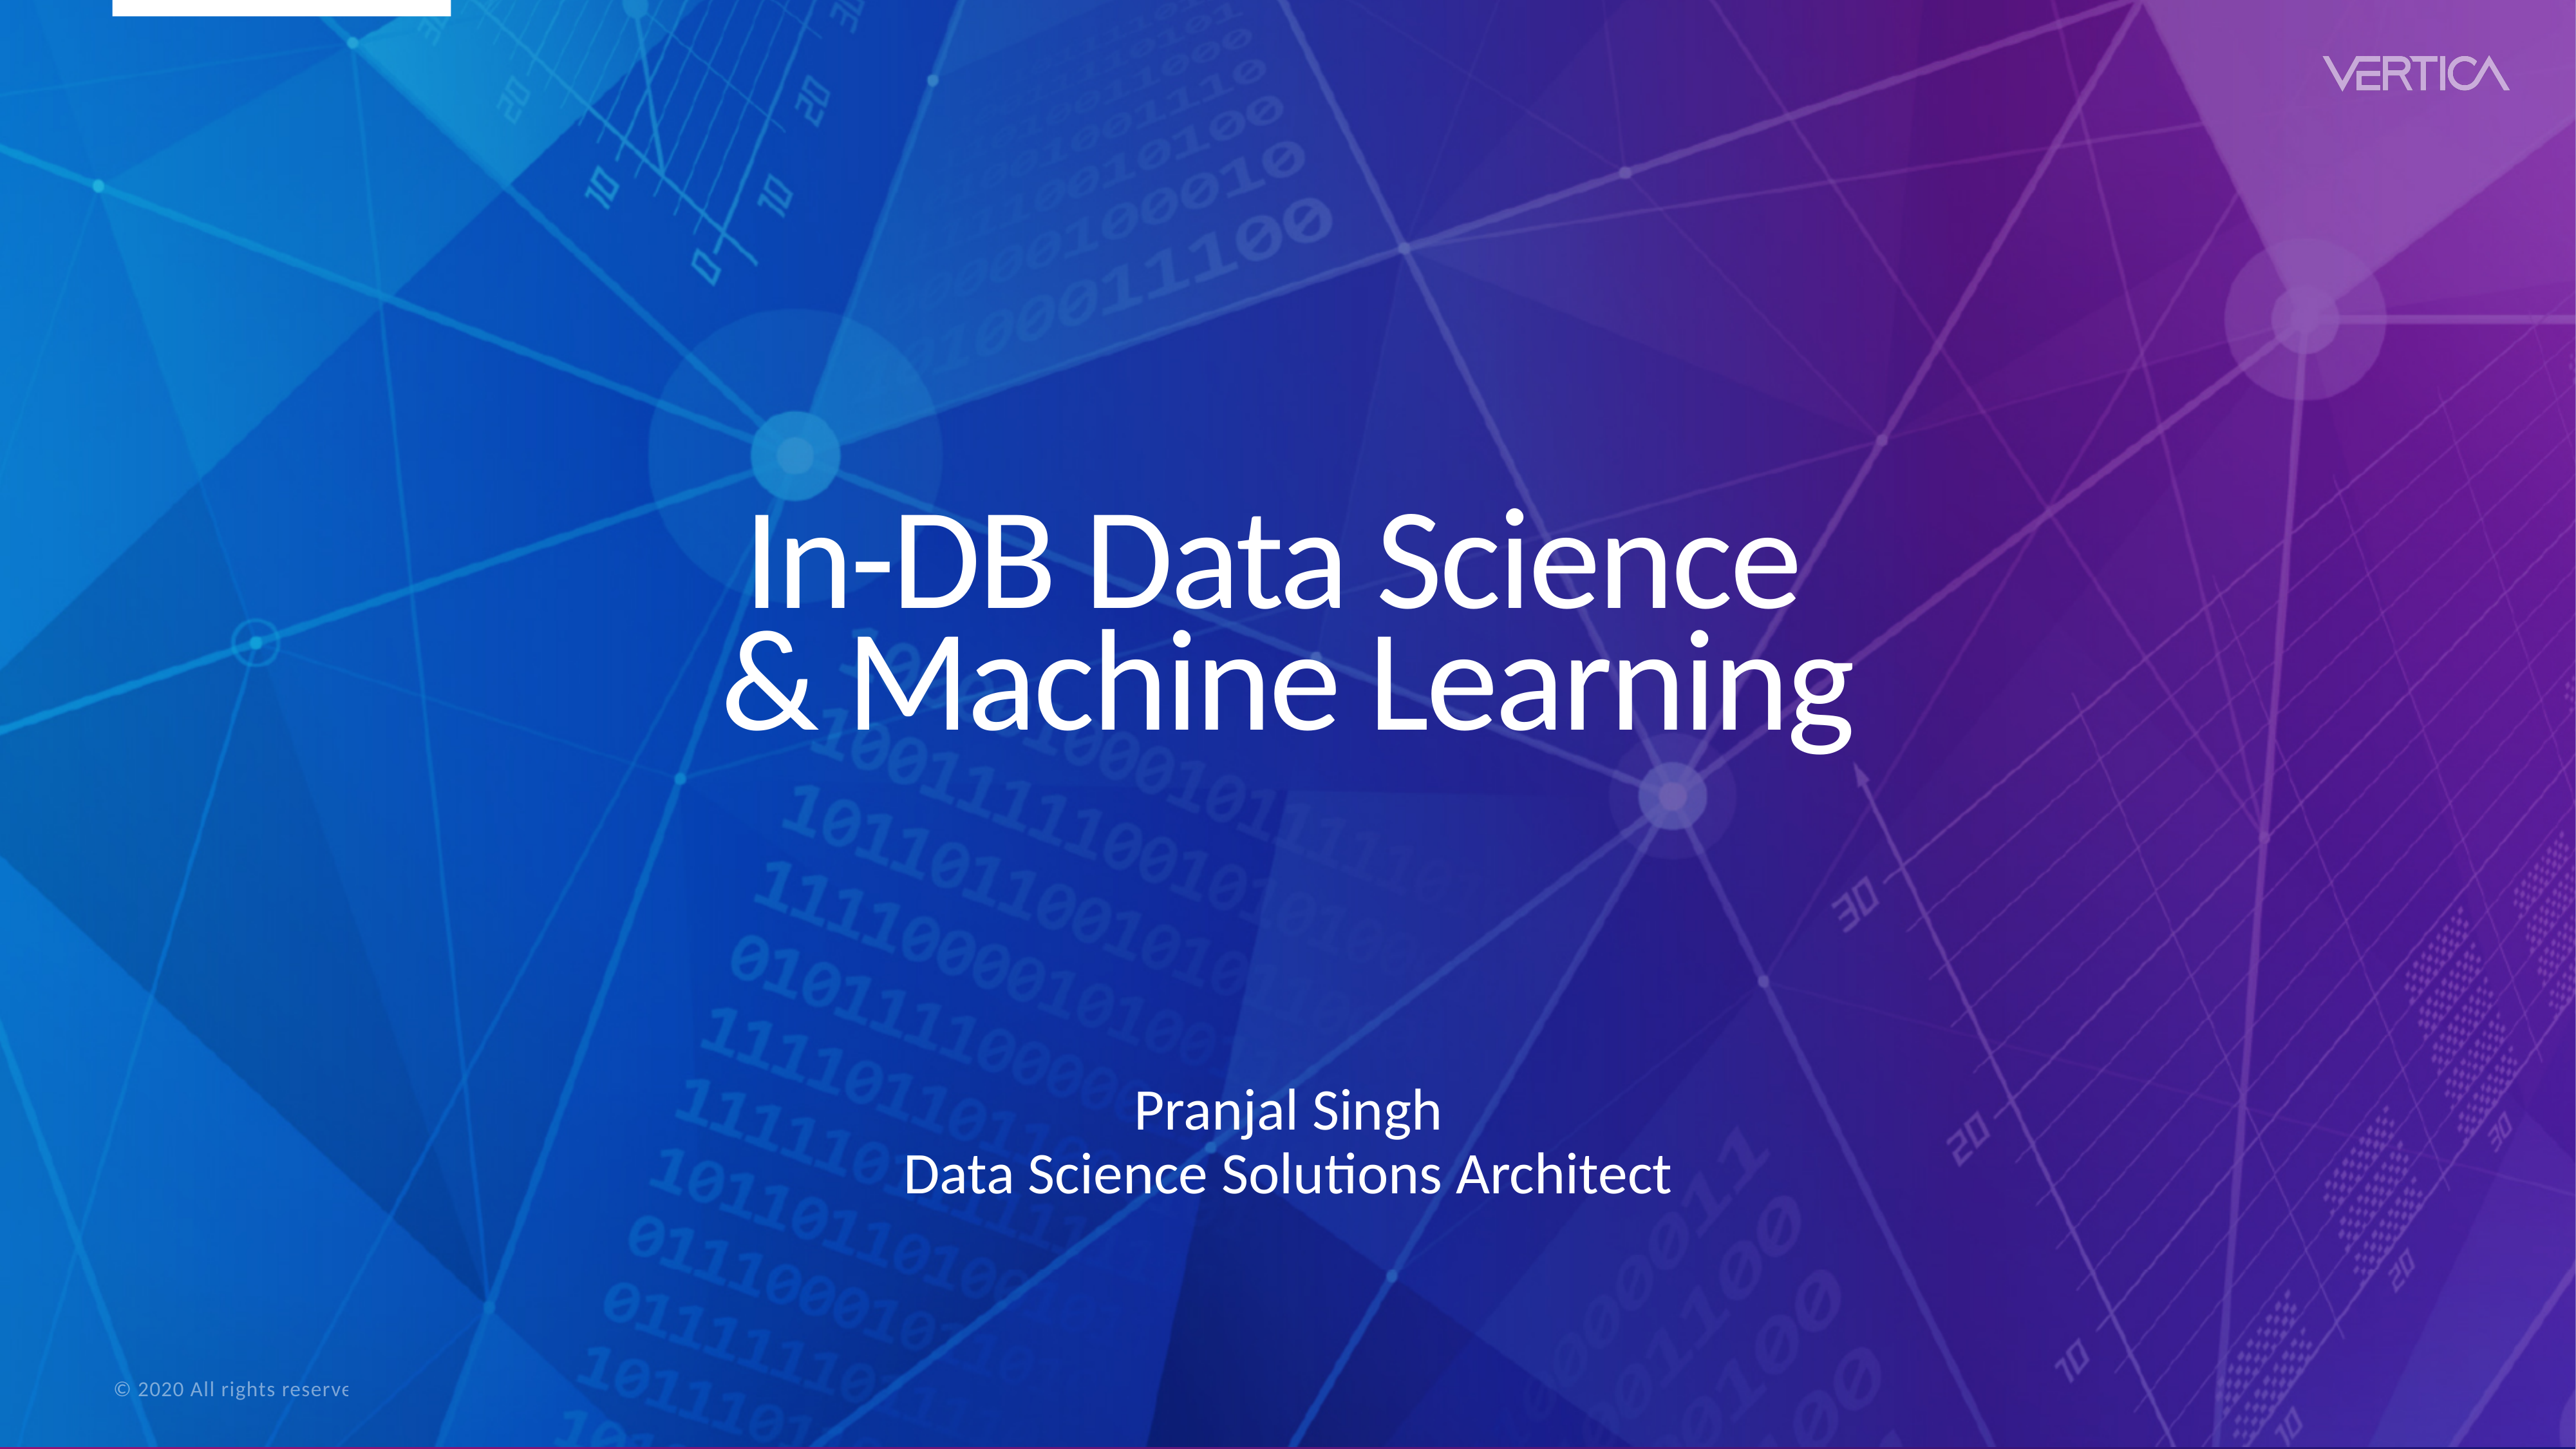

In-DB Data Science
& Machine Learning
Pranjal Singh
Data Science Solutions Architect